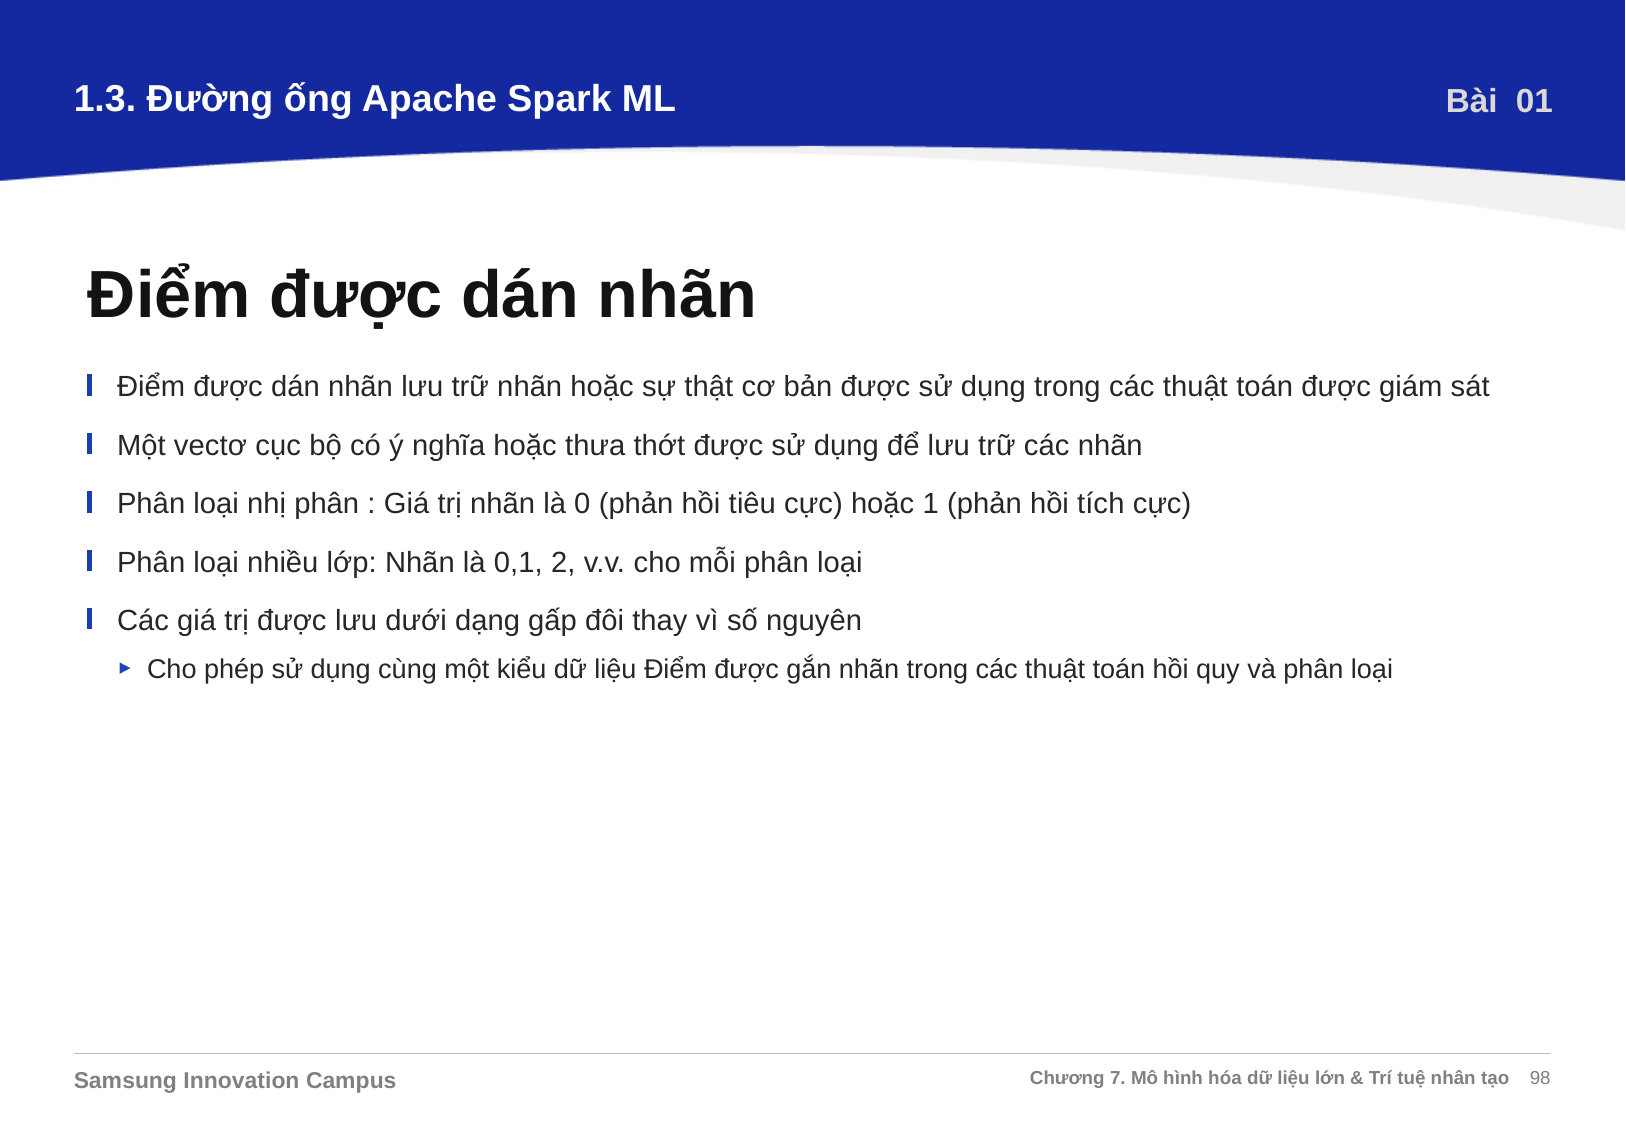

1.3. Đường ống Apache Spark ML
Bài  01
Điểm được dán nhãn
Điểm được dán nhãn lưu trữ nhãn hoặc sự thật cơ bản được sử dụng trong các thuật toán được giám sát
Một vectơ cục bộ có ý nghĩa hoặc thưa thớt được sử dụng để lưu trữ các nhãn
Phân loại nhị phân : Giá trị nhãn là 0 (phản hồi tiêu cực) hoặc 1 (phản hồi tích cực)
Phân loại nhiều lớp: Nhãn là 0,1, 2, v.v. cho mỗi phân loại
Các giá trị được lưu dưới dạng gấp đôi thay vì số nguyên
Cho phép sử dụng cùng một kiểu dữ liệu Điểm được gắn nhãn trong các thuật toán hồi quy và phân loại